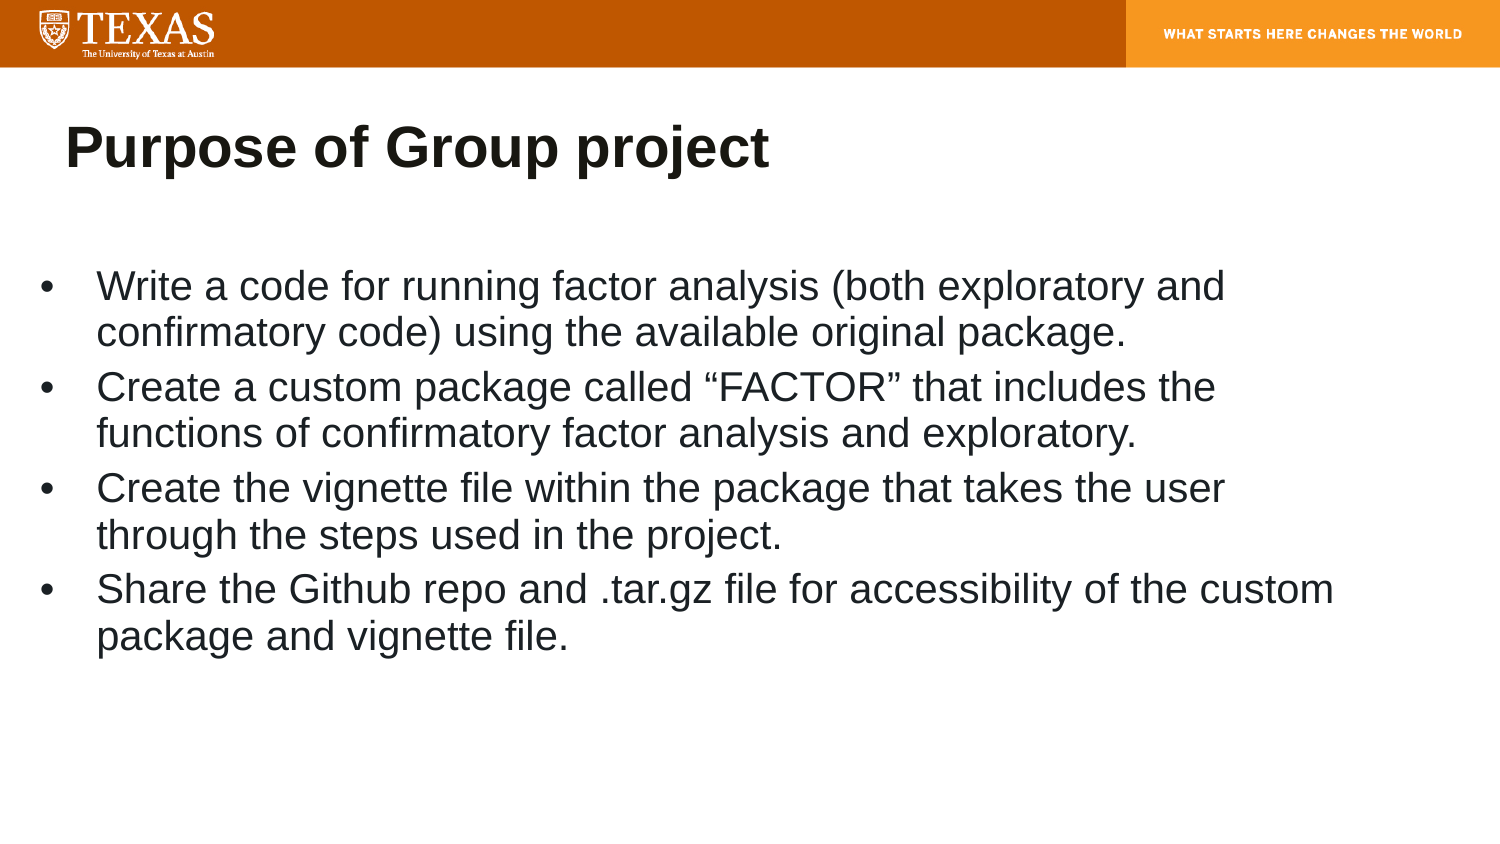

# Purpose of Group project

Write a code for running factor analysis (both exploratory and confirmatory code) using the available original package.
Create a custom package called “FACTOR” that includes the functions of confirmatory factor analysis and exploratory.
Create the vignette file within the package that takes the user through the steps used in the project.
Share the Github repo and .tar.gz file for accessibility of the custom package and vignette file.